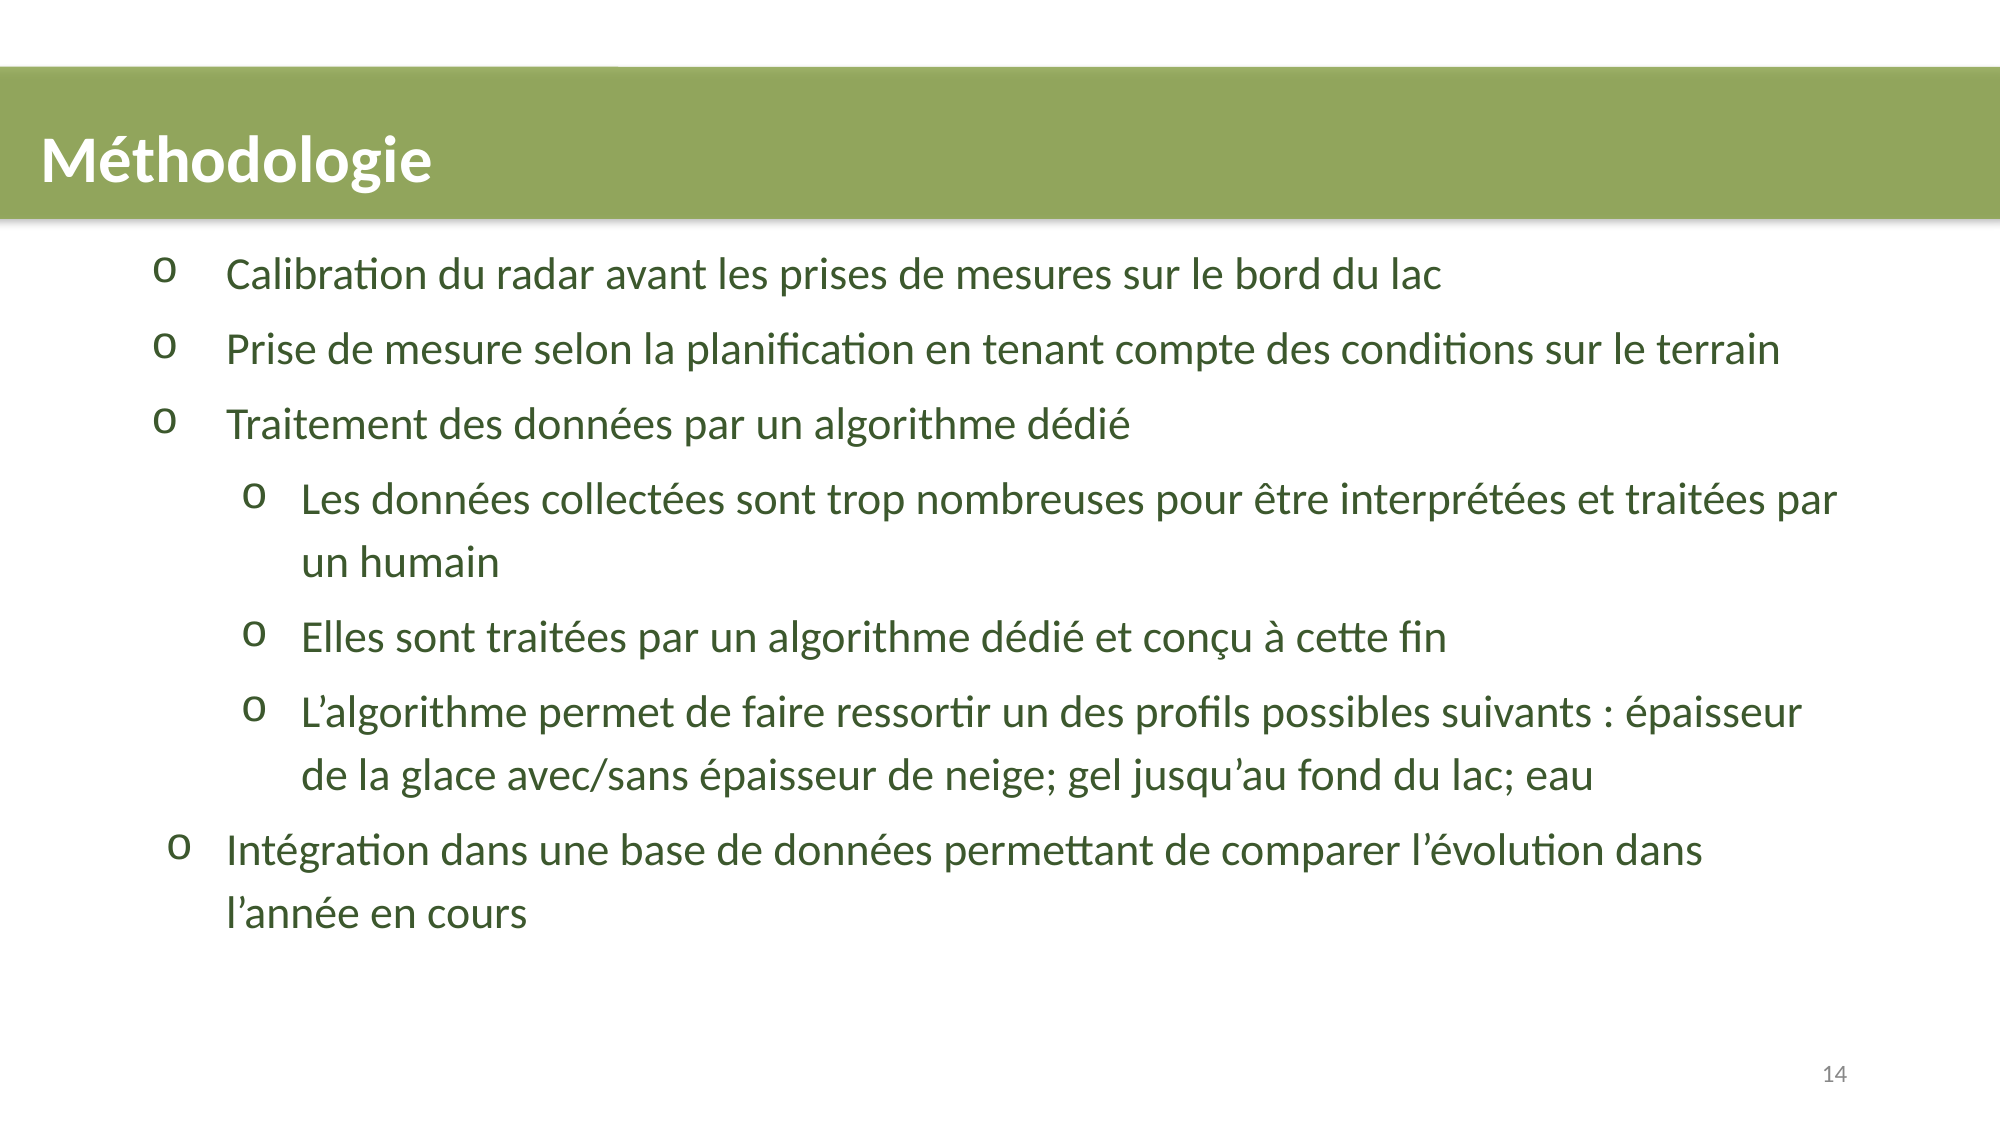

Méthodologie
Calibration du radar avant les prises de mesures sur le bord du lac
Prise de mesure selon la planification en tenant compte des conditions sur le terrain
Traitement des données par un algorithme dédié
Les données collectées sont trop nombreuses pour être interprétées et traitées par un humain
Elles sont traitées par un algorithme dédié et conçu à cette fin
L’algorithme permet de faire ressortir un des profils possibles suivants : épaisseur de la glace avec/sans épaisseur de neige; gel jusqu’au fond du lac; eau
Intégration dans une base de données permettant de comparer l’évolution dans l’année en cours
14